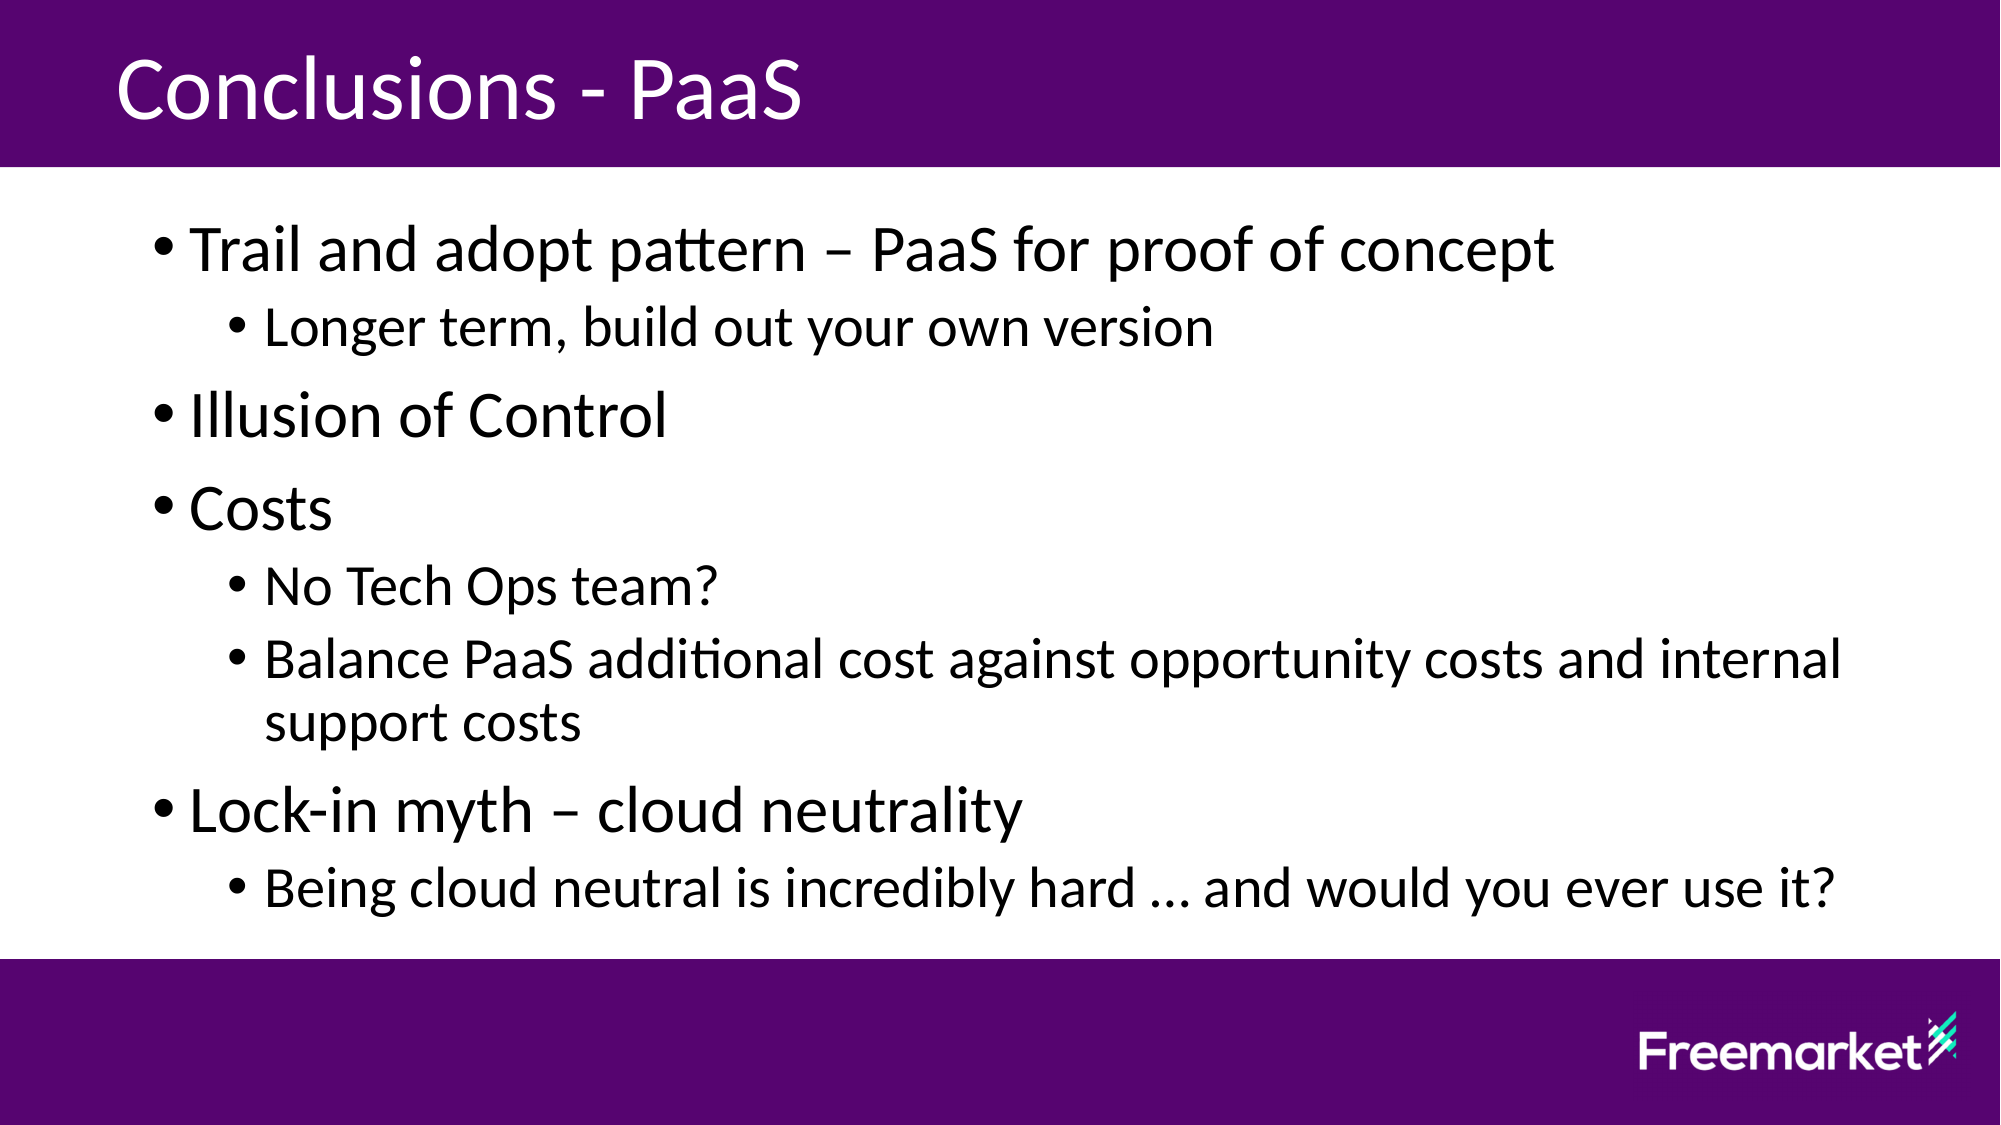

Conclusions - PaaS
Trail and adopt pattern – PaaS for proof of concept
Longer term, build out your own version
Illusion of Control
Costs
No Tech Ops team?
Balance PaaS additional cost against opportunity costs and internal support costs
Lock-in myth – cloud neutrality
Being cloud neutral is incredibly hard … and would you ever use it?